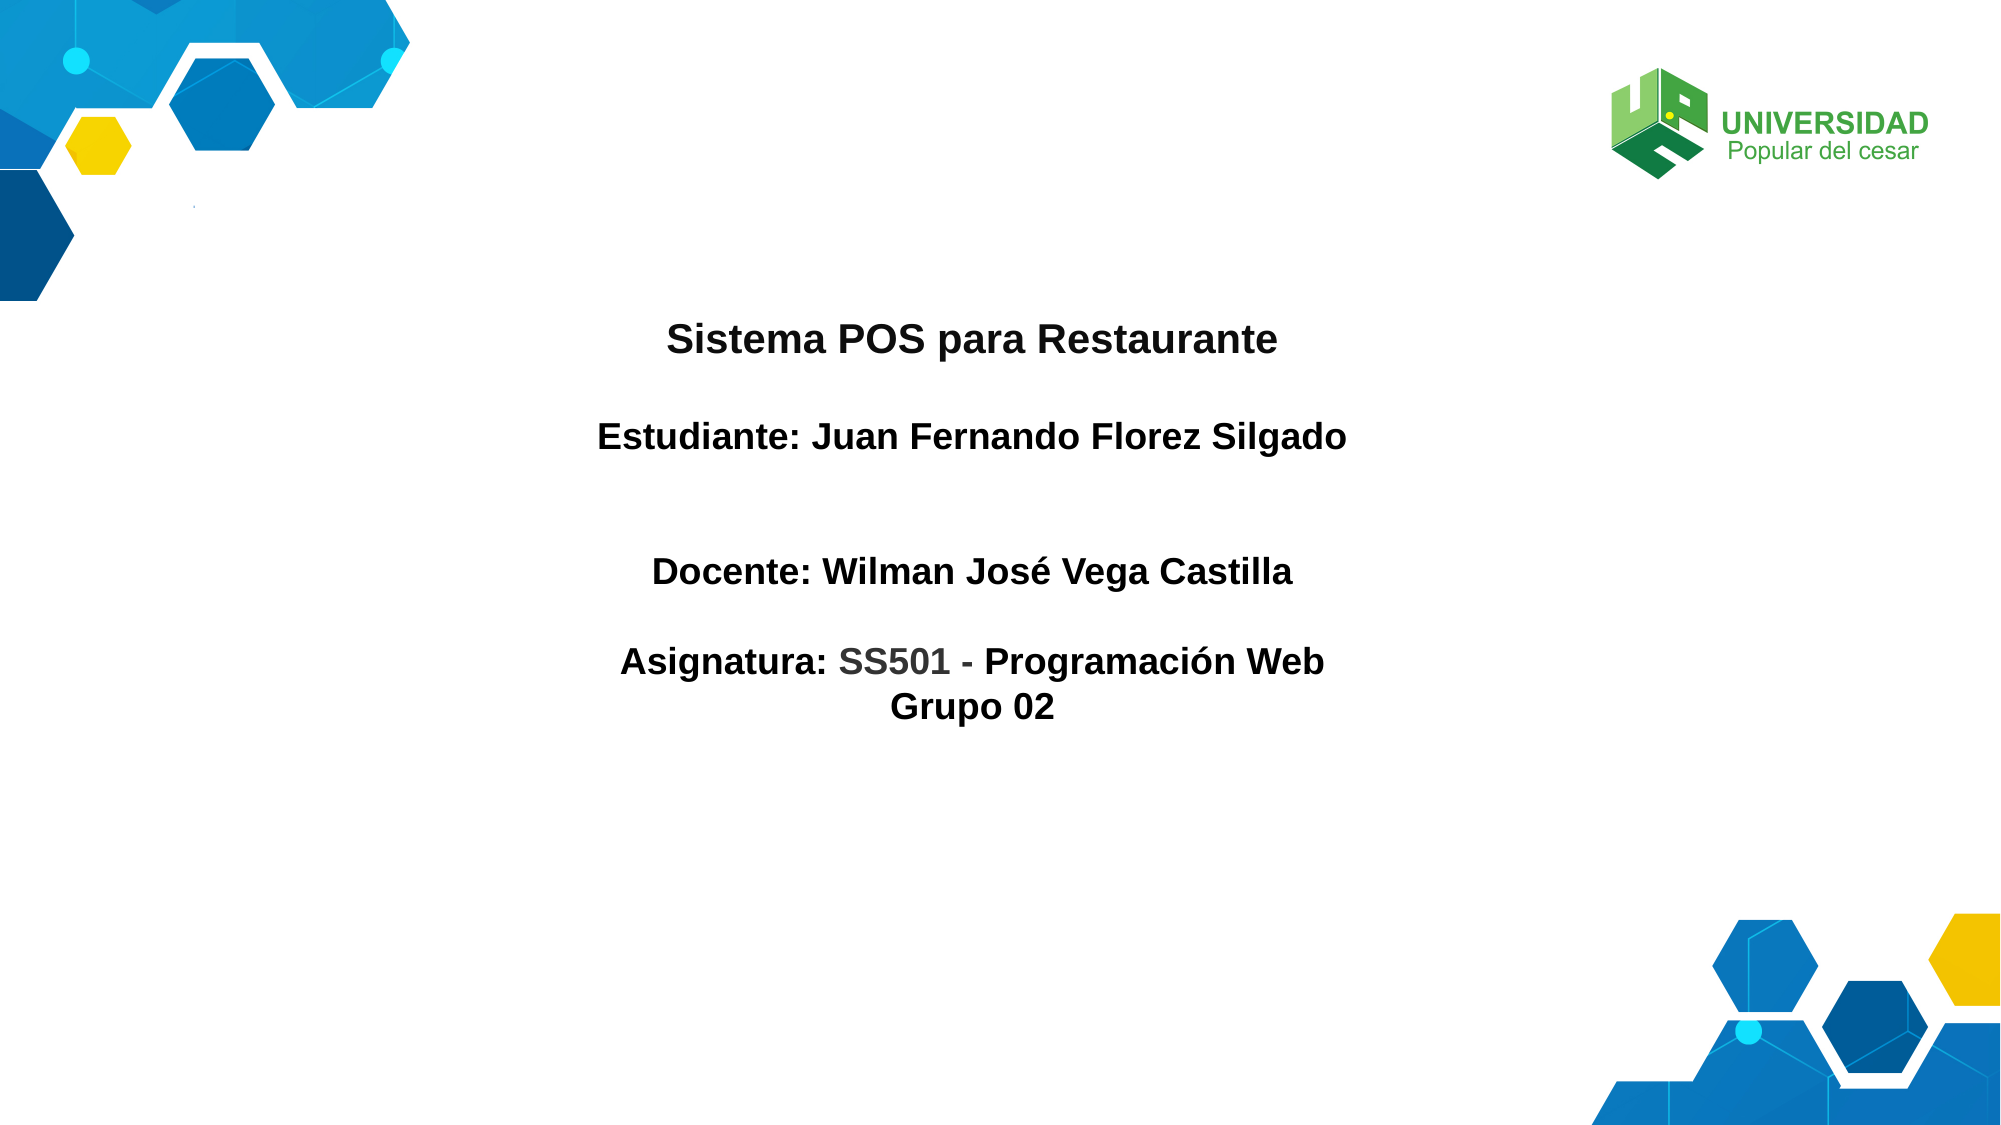

Sistema POS para Restaurante

Estudiante: Juan Fernando Florez Silgado

Docente: Wilman José Vega Castilla

Asignatura: SS501 - Programación Web
Grupo 02